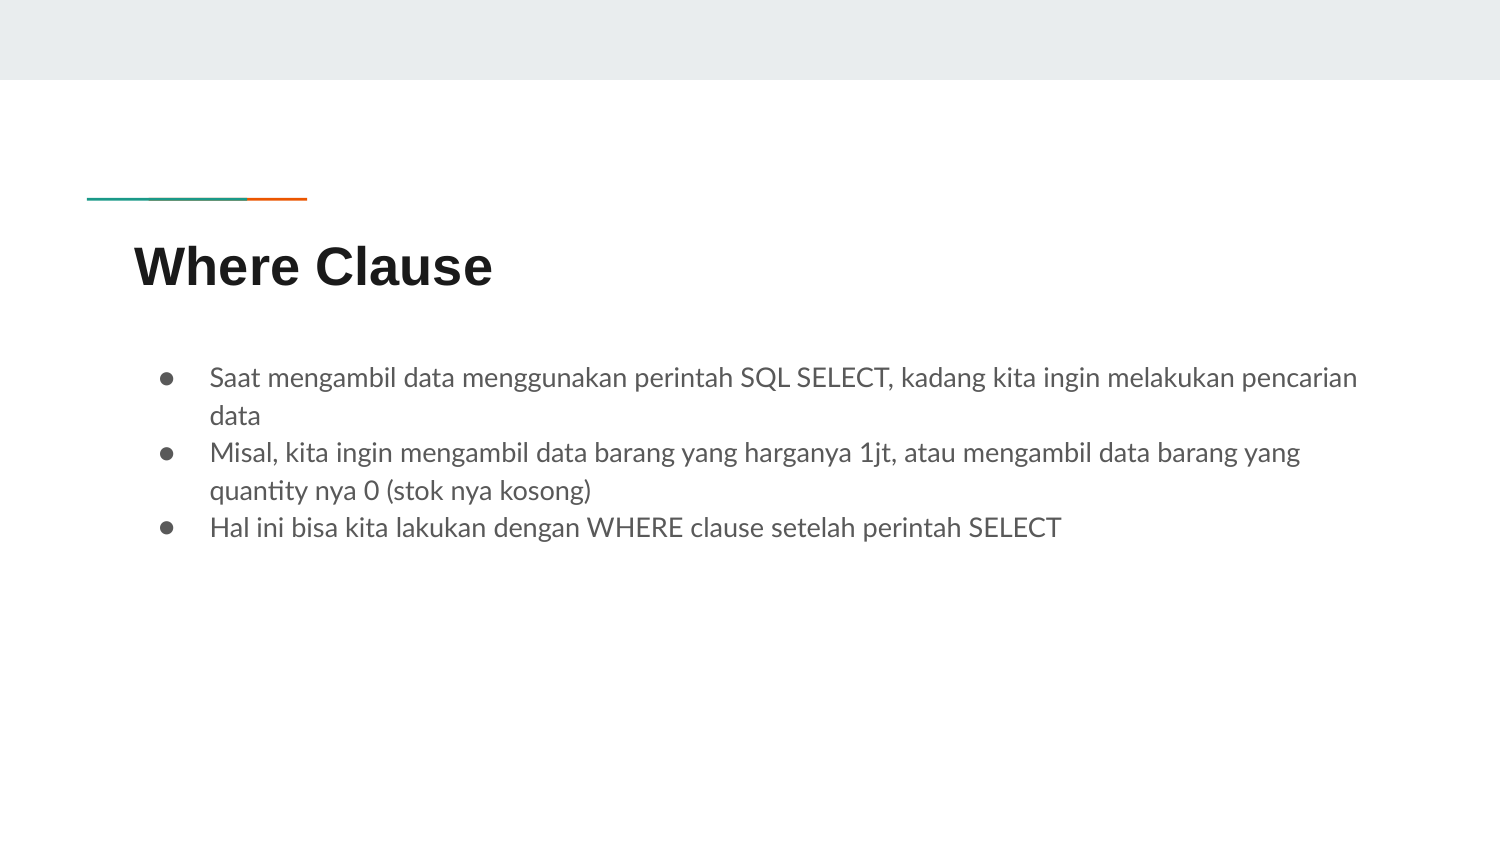

# Where Clause
Saat mengambil data menggunakan perintah SQL SELECT, kadang kita ingin melakukan pencarian data
Misal, kita ingin mengambil data barang yang harganya 1jt, atau mengambil data barang yang quantity nya 0 (stok nya kosong)
Hal ini bisa kita lakukan dengan WHERE clause setelah perintah SELECT